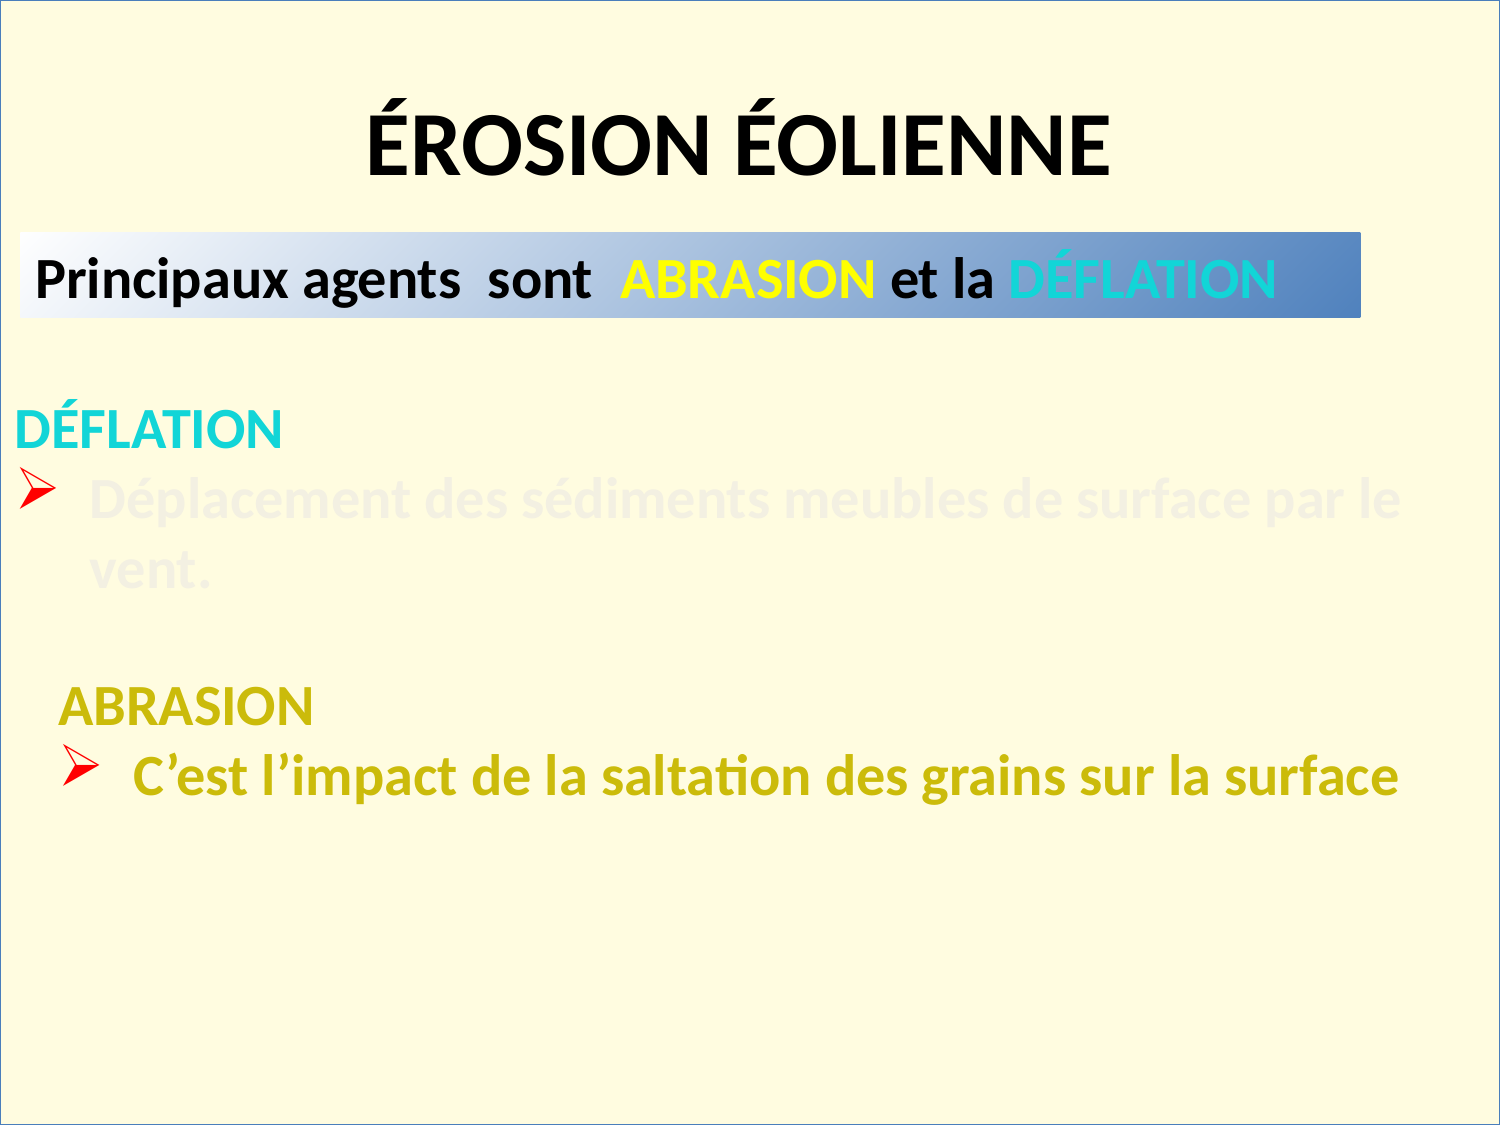

# ÉROSION ÉOLIENNE
Principaux agents  sont  ABRASION et la DÉFLATION
DÉFLATION
Déplacement des sédiments meubles de surface par le vent.

ABRASION
C’est l’impact de la saltation des grains sur la surface